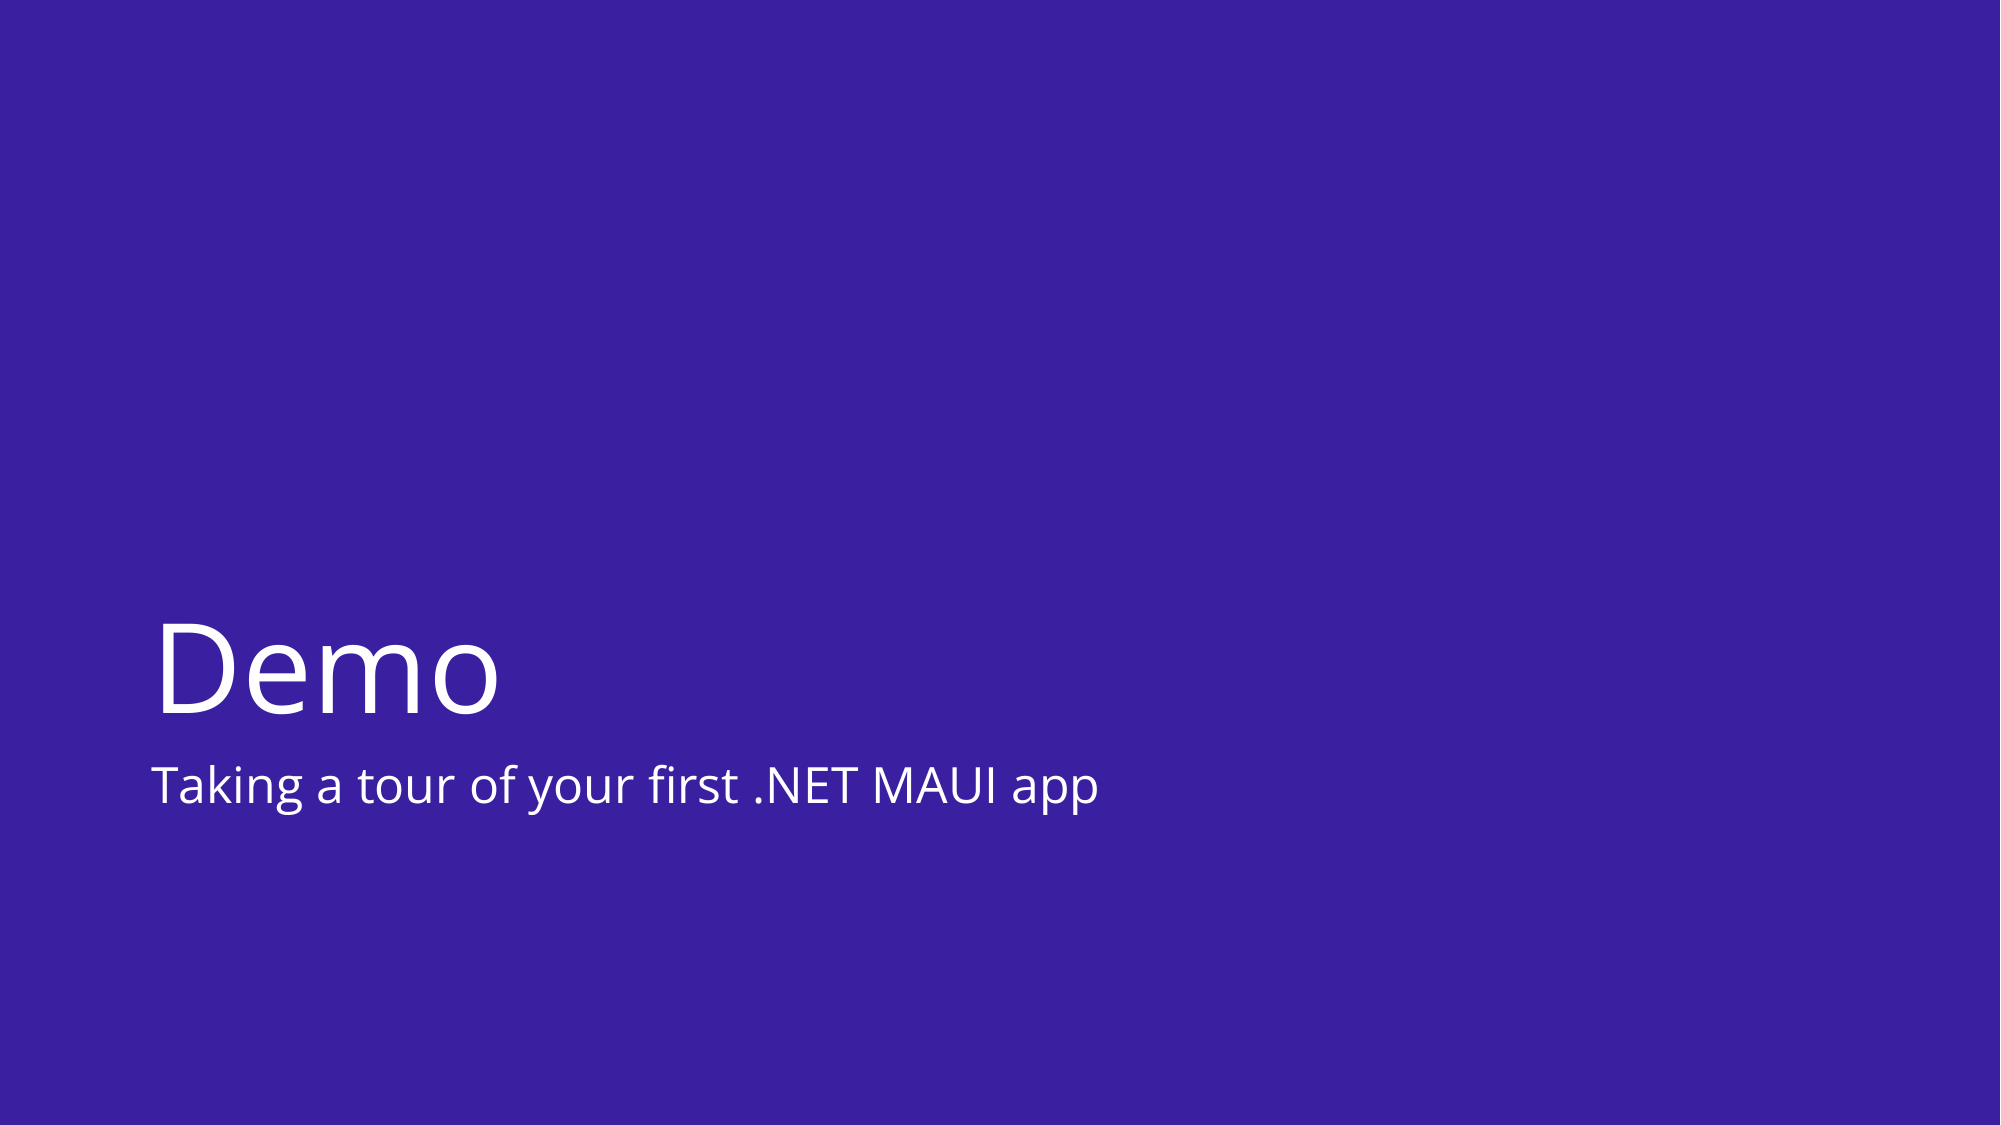

# Demo
Taking a tour of your first .NET MAUI app